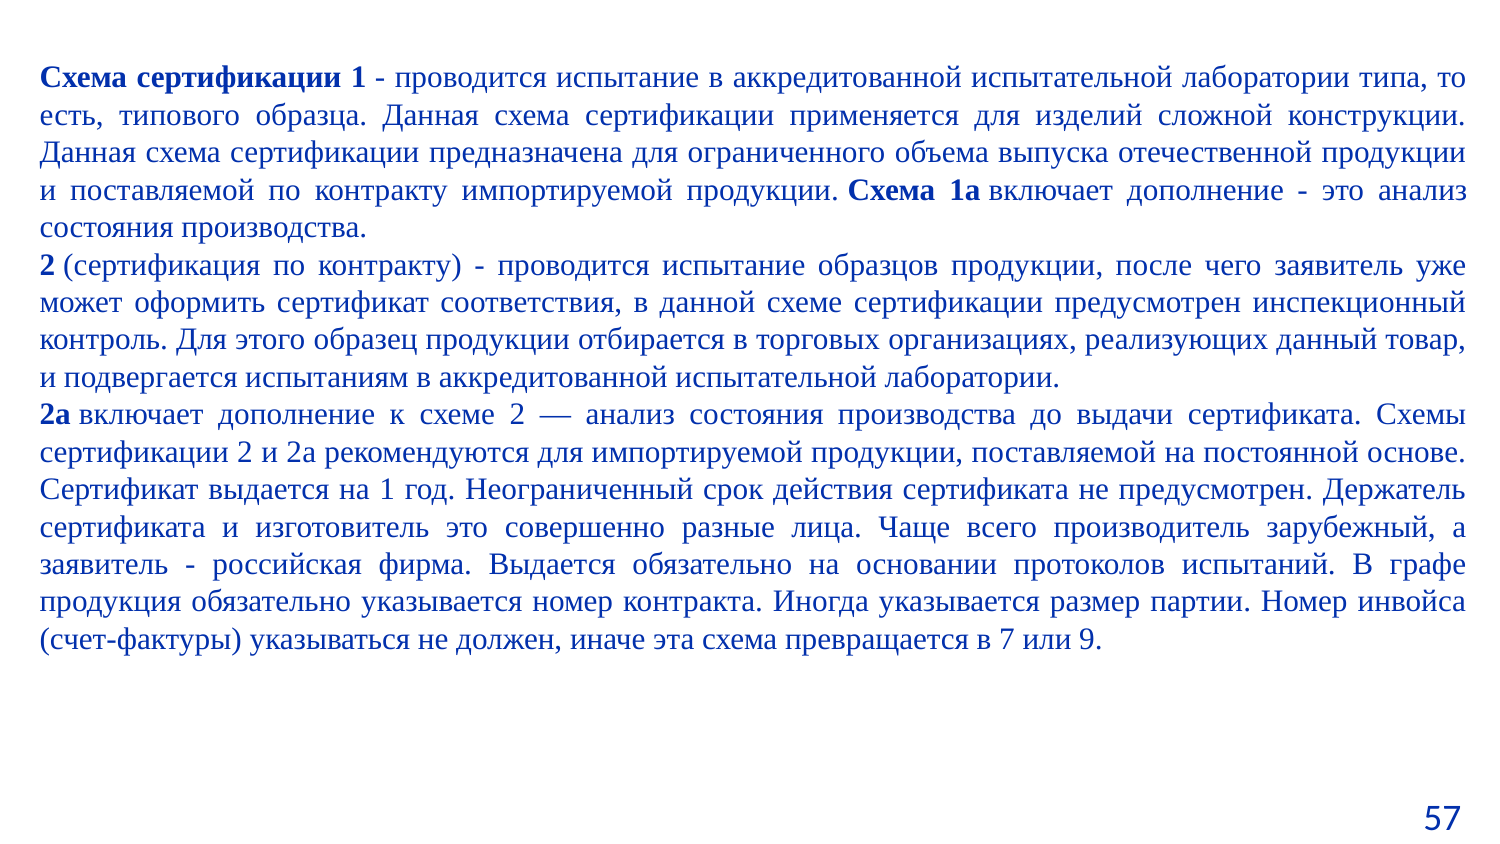

Схема сертификации 1 - проводится испытание в аккредитованной испытательной лаборатории типа, то есть, типового образца. Данная схема сертификации применяется для изделий сложной конструкции. Данная схема сертификации предназначена для ограниченного объема выпуска отечественной продукции и поставляемой по контракту импортируемой продукции. Схема 1а включает дополнение - это анализ состояния производства.
2 (сертификация по контракту) - проводится испытание образцов продукции, после чего заявитель уже может оформить сертификат соответствия, в данной схеме сертификации предусмотрен инспекционный контроль. Для этого образец продукции отбирается в торговых организациях, реализующих данный товар, и подвергается испытаниям в аккредитованной испытательной лаборатории.
2а включает дополнение к схеме 2 — анализ состояния производства до выдачи сертификата. Схемы сертификации 2 и 2а рекомендуются для импортируемой продукции, поставляемой на постоянной основе. Сертификат выдается на 1 год. Неограниченный срок действия сертификата не предусмотрен. Держатель сертификата и изготовитель это совершенно разные лица. Чаще всего производитель зарубежный, а заявитель - российская фирма. Выдается обязательно на основании протоколов испытаний. В графе продукция обязательно указывается номер контракта. Иногда указывается размер партии. Номер инвойса (счет-фактуры) указываться не должен, иначе эта схема превращается в 7 или 9.
57